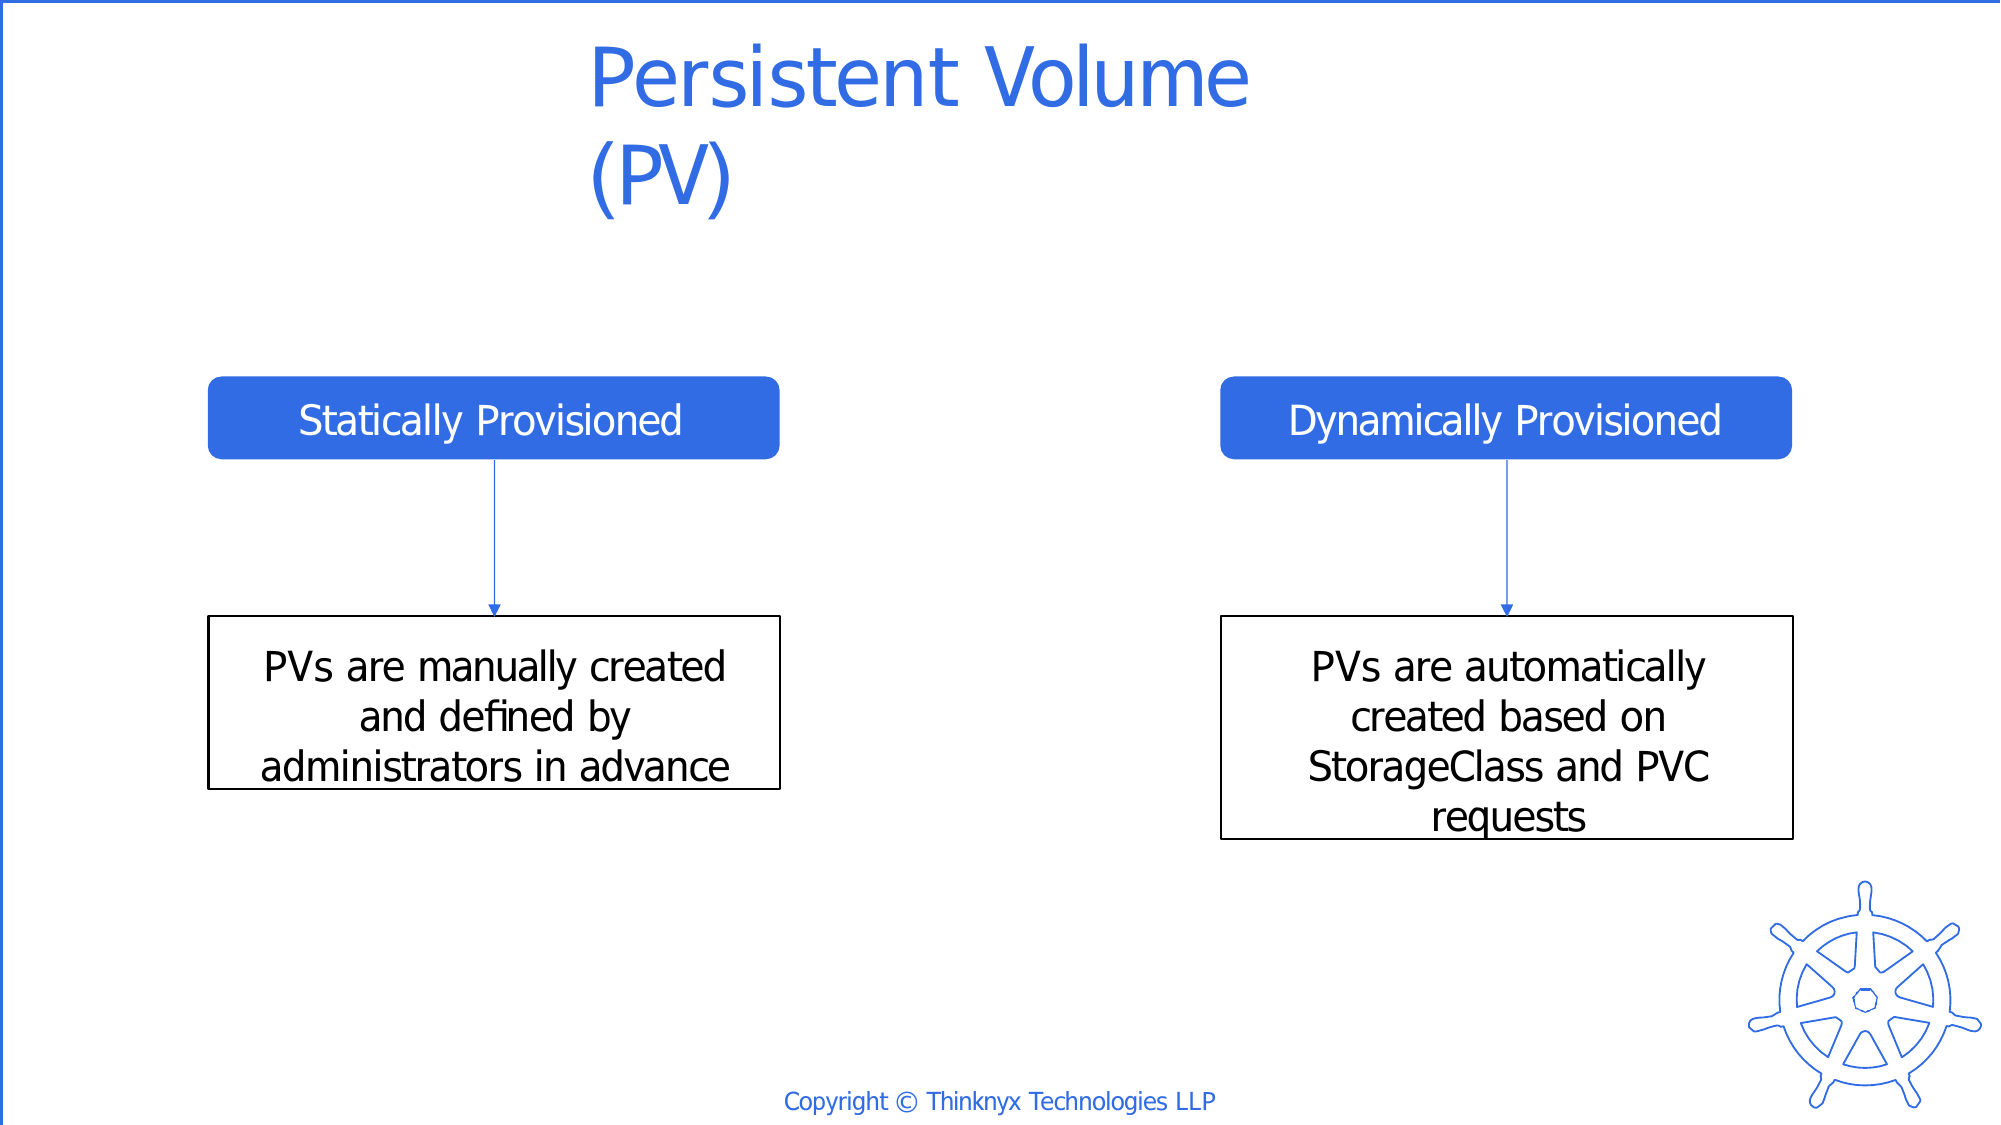

# Persistent Volume (PV)

Statically Provisioned
Dynamically Provisioned

PVs are manually created and defined by administrators in advance
PVs are automatically created based on StorageClass and PVC requests
Copyright © Thinknyx Technologies LLP